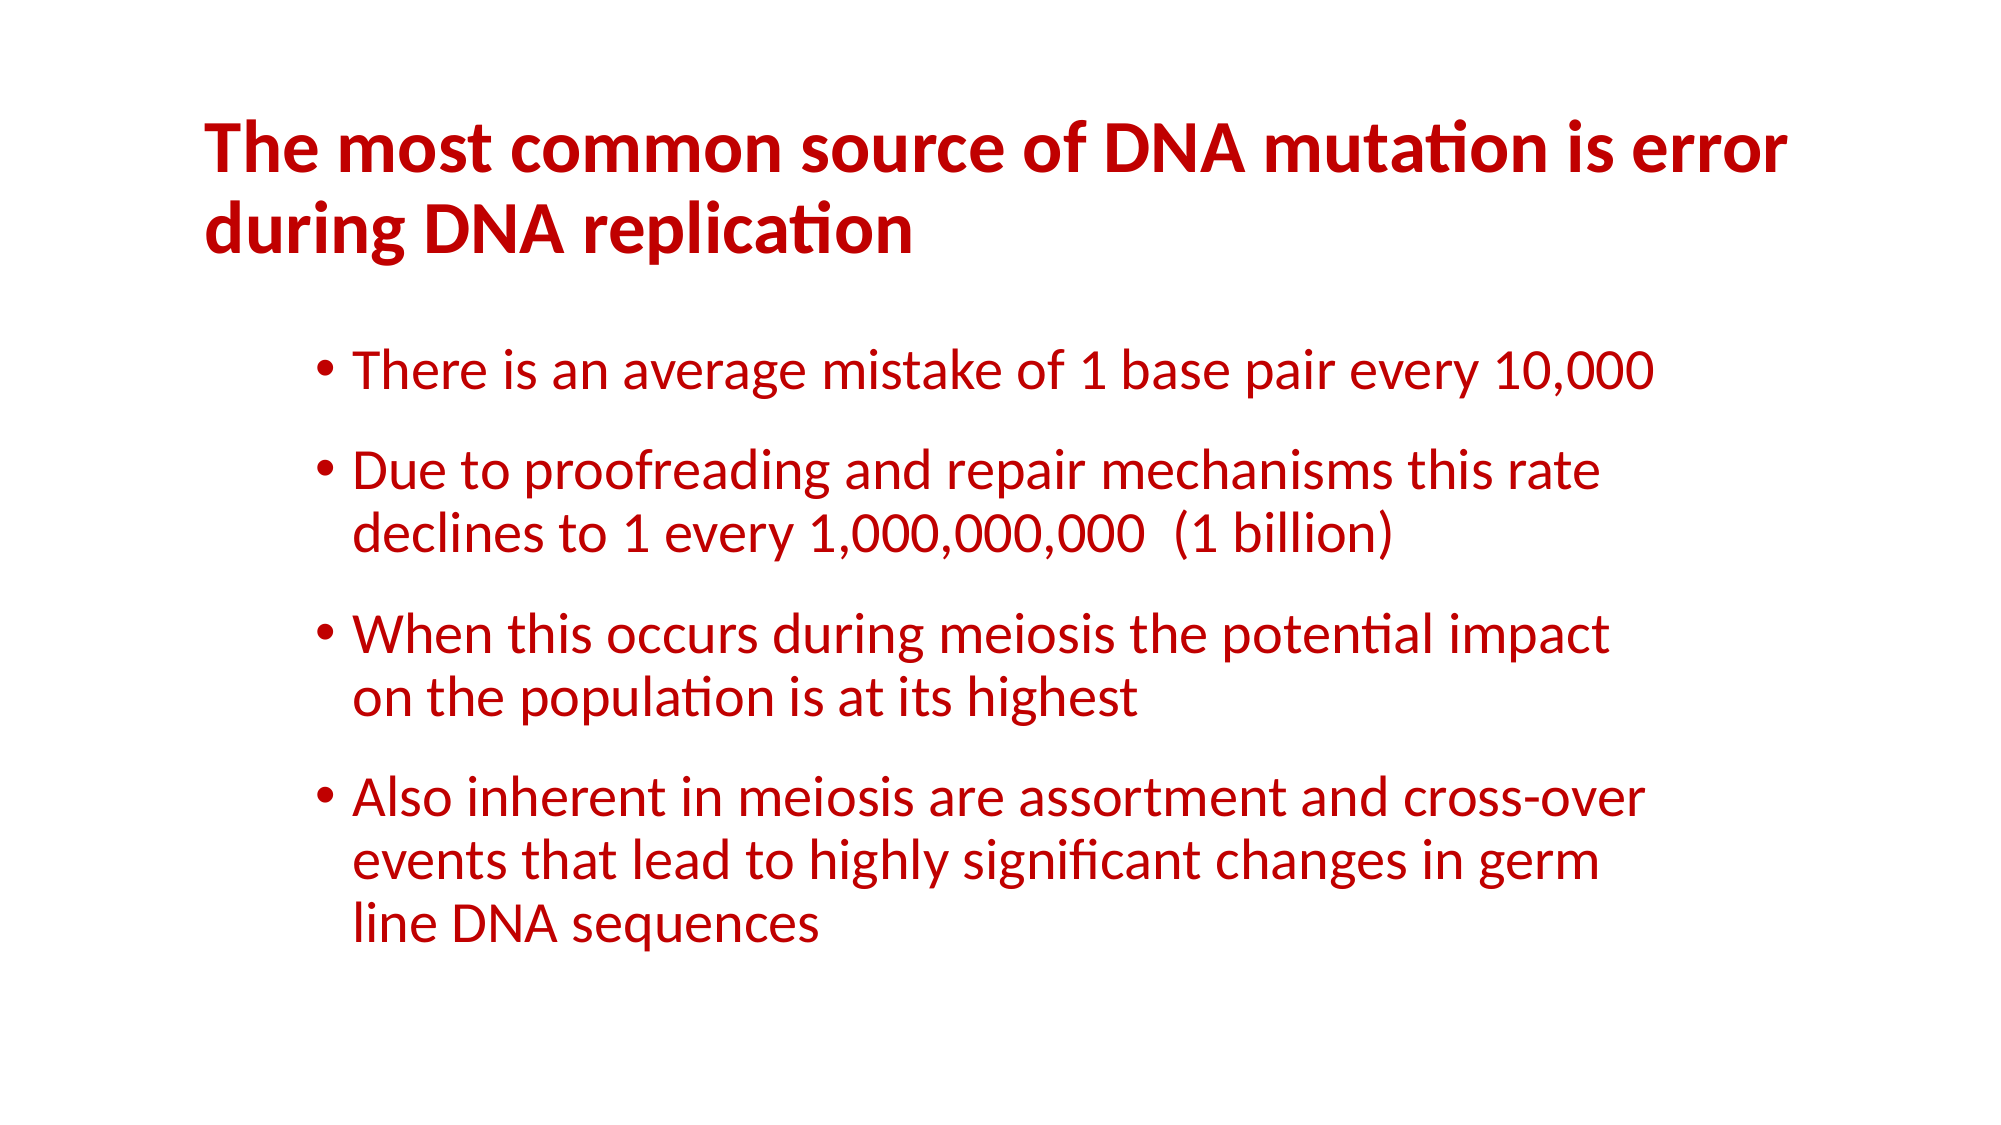

# The most common source of DNA mutation is error during DNA replication
There is an average mistake of 1 base pair every 10,000
Due to proofreading and repair mechanisms this rate declines to 1 every 1,000,000,000  (1 billion)
When this occurs during meiosis the potential impact on the population is at its highest
Also inherent in meiosis are assortment and cross-over events that lead to highly significant changes in germ line DNA sequences